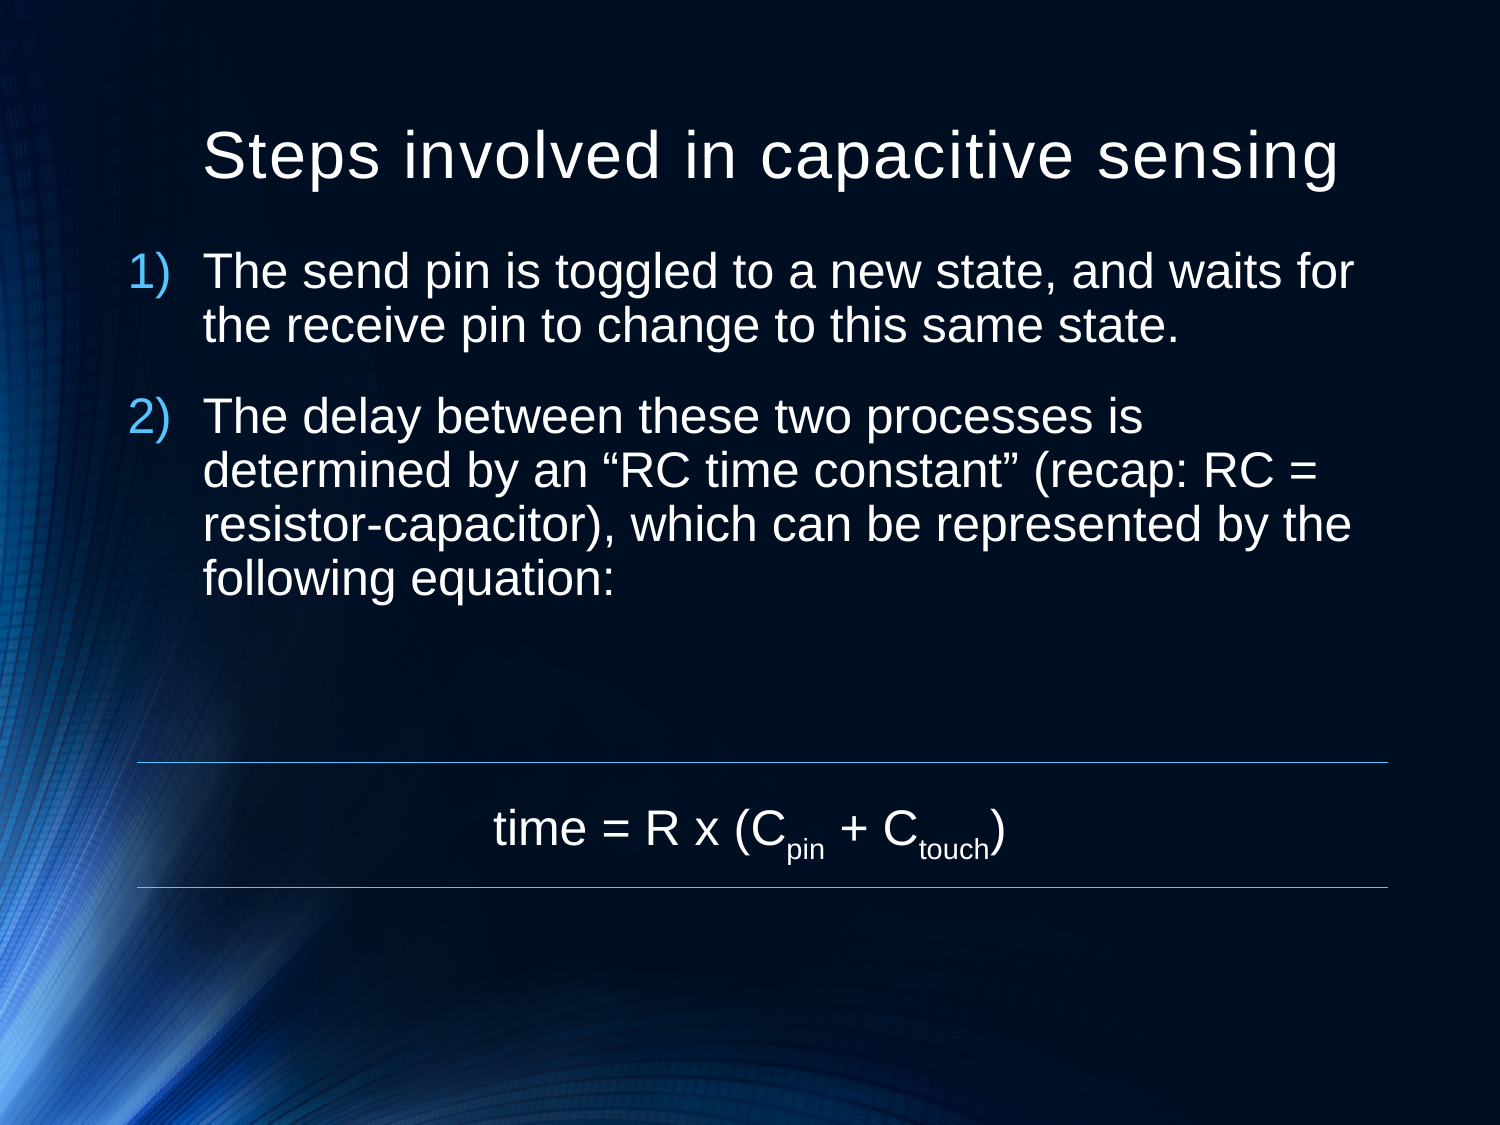

# Steps involved in capacitive sensing
The send pin is toggled to a new state, and waits for the receive pin to change to this same state.
The delay between these two processes is determined by an “RC time constant” (recap: RC = resistor-capacitor), which can be represented by the following equation:

time = R x (Cpin + Ctouch)